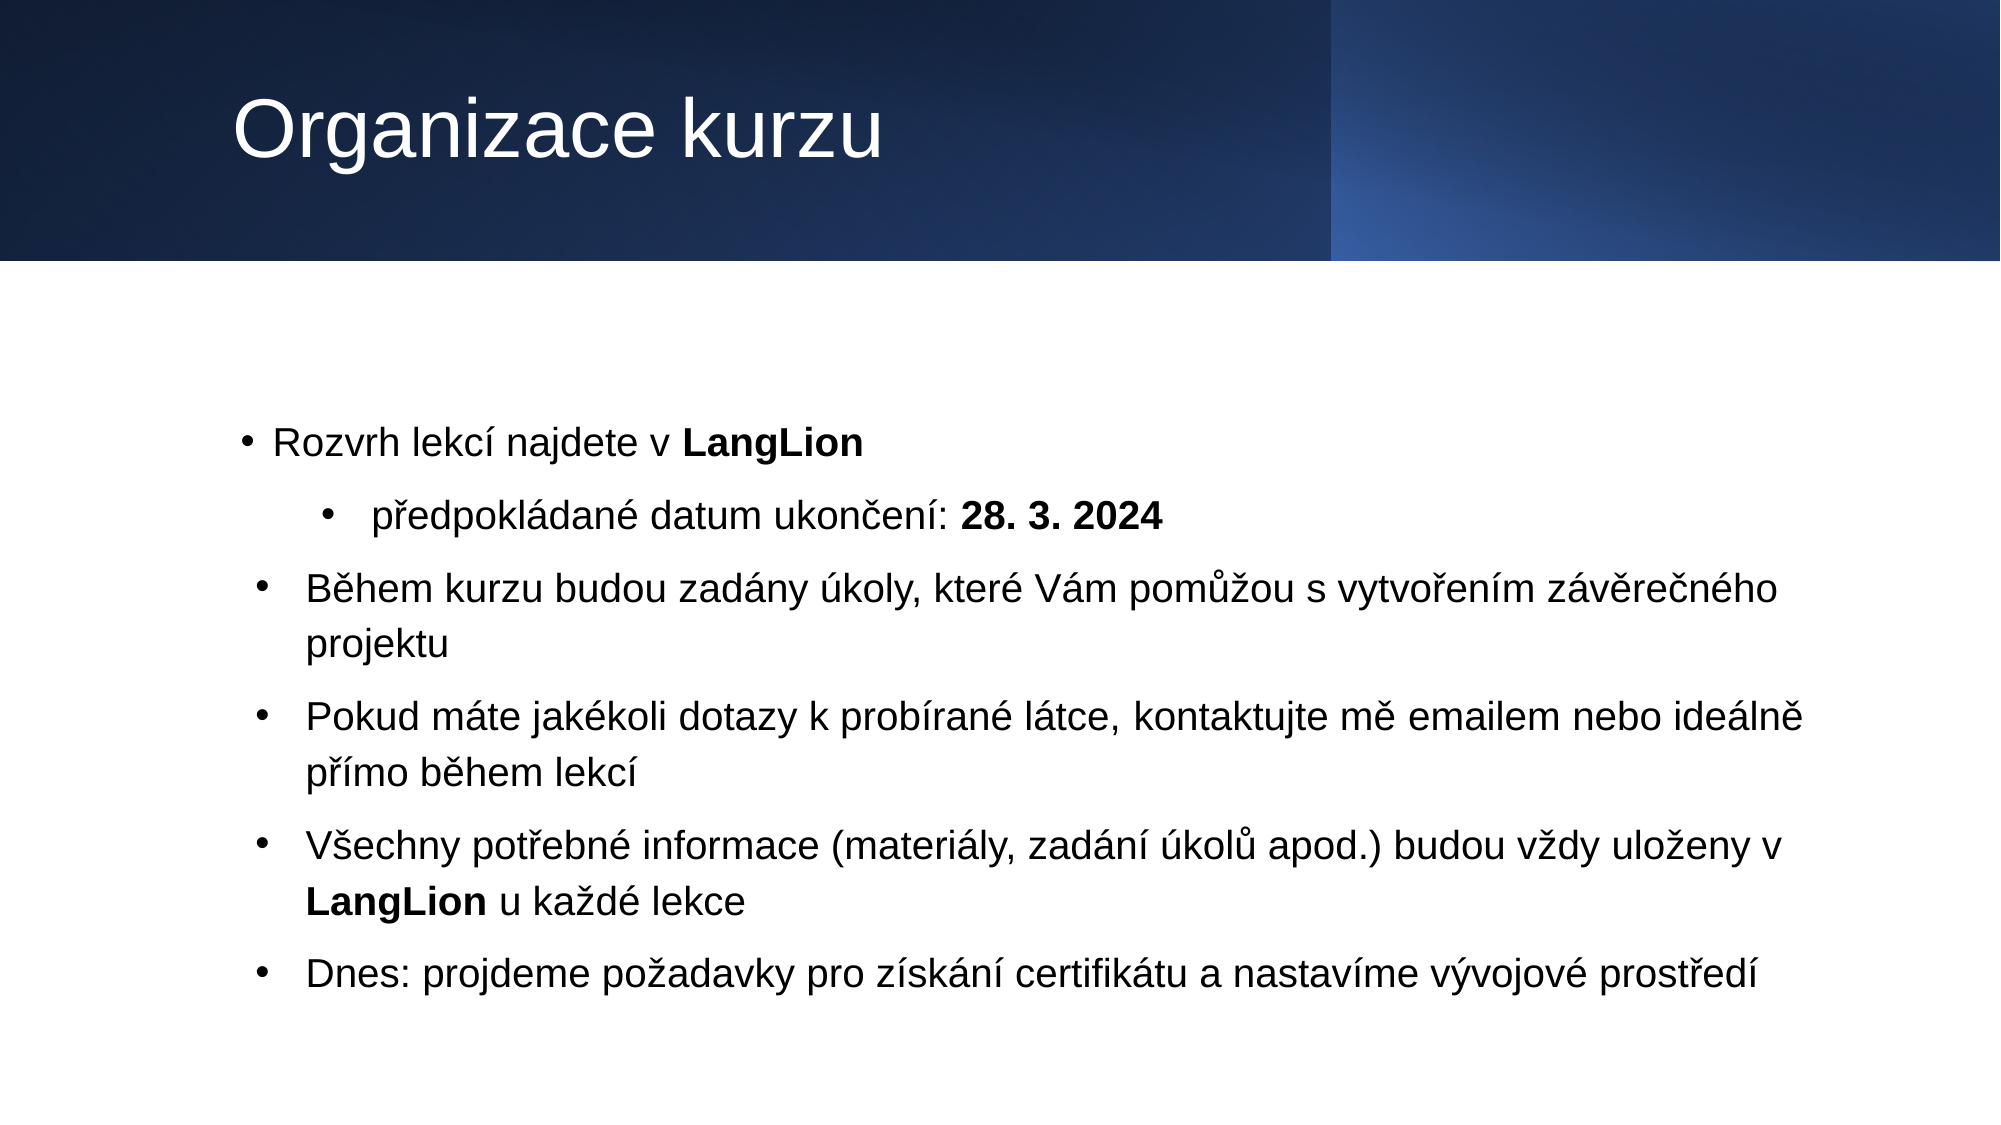

# Organizace kurzu
Rozvrh lekcí najdete v LangLion
předpokládané datum ukončení: 28. 3. 2024
Během kurzu budou zadány úkoly, které Vám pomůžou s vytvořením závěrečného projektu
Pokud máte jakékoli dotazy k probírané látce, kontaktujte mě emailem nebo ideálně přímo během lekcí
Všechny potřebné informace (materiály, zadání úkolů apod.) budou vždy uloženy v LangLion u každé lekce
Dnes: projdeme požadavky pro získání certifikátu a nastavíme vývojové prostředí